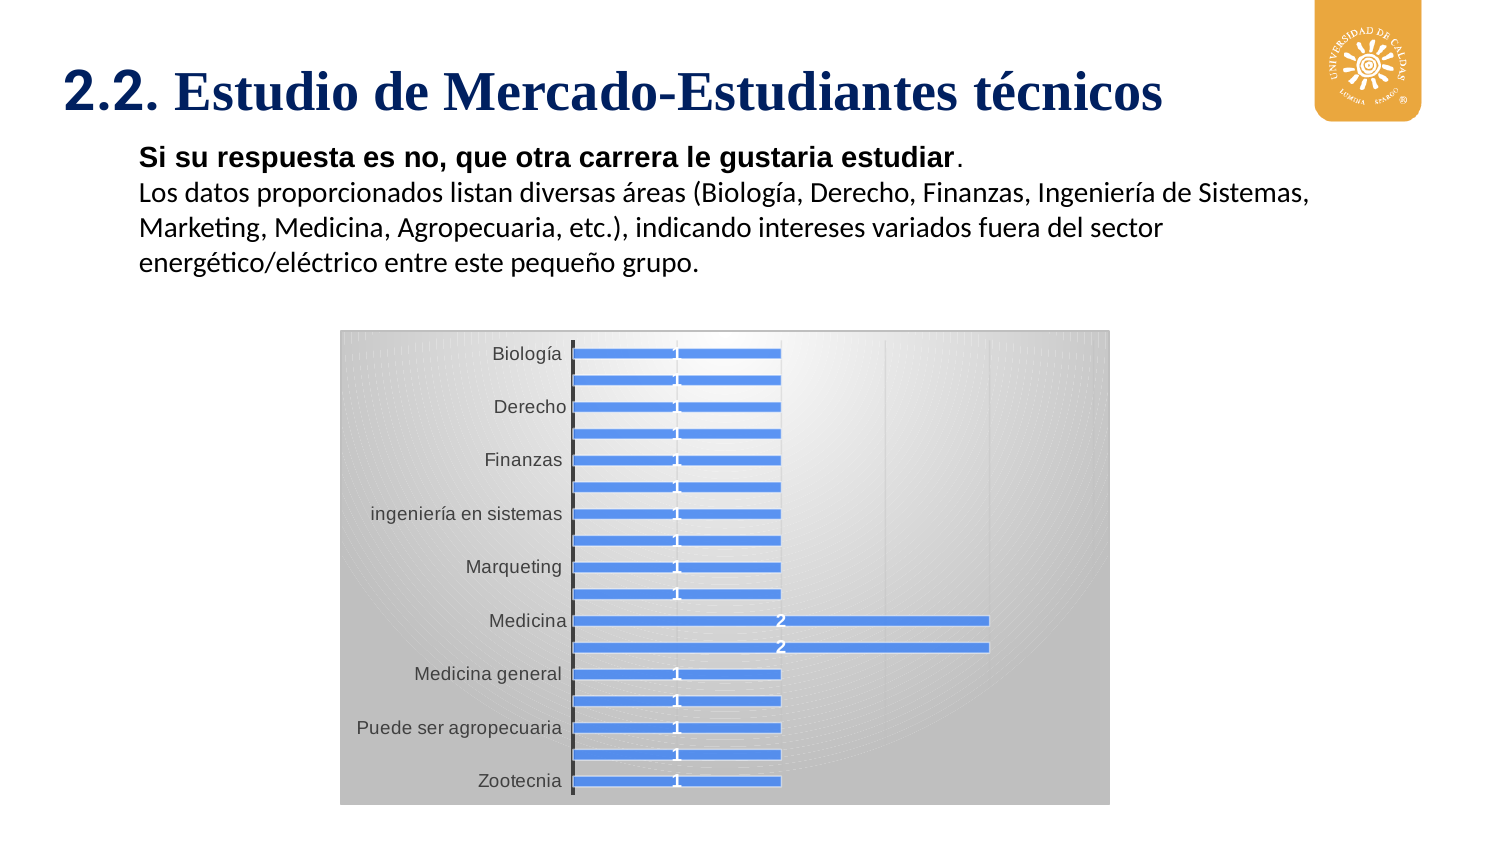

2.2. Estudio de Mercado-Estudiantes técnicos
Si su respuesta es no, que otra carrera le gustaria estudiar.
Los datos proporcionados listan diversas áreas (Biología, Derecho, Finanzas, Ingeniería de Sistemas, Marketing, Medicina, Agropecuaria, etc.), indicando intereses variados fuera del sector energético/eléctrico entre este pequeño grupo.

### Chart

| Category | Total |
|---|---|
| Biología  | 1.0 |
| Cosmetologia  | 1.0 |
| Derecho | 1.0 |
| Dermatología  | 1.0 |
| Finanzas  | 1.0 |
| Idiomas  | 1.0 |
| ingeniería en sistemas  | 1.0 |
| Ingeniero en sistema | 1.0 |
| Marqueting  | 1.0 |
| Mecatrónica  | 1.0 |
| Medicina | 2.0 |
| Medicina  | 2.0 |
| Medicina general  | 1.0 |
| Negocios internacionales, diseño de modas o algo relacionado  | 1.0 |
| Puede ser agropecuaria  | 1.0 |
| Veterinaria y zootecnia  | 1.0 |
| Zootecnia  | 1.0 |